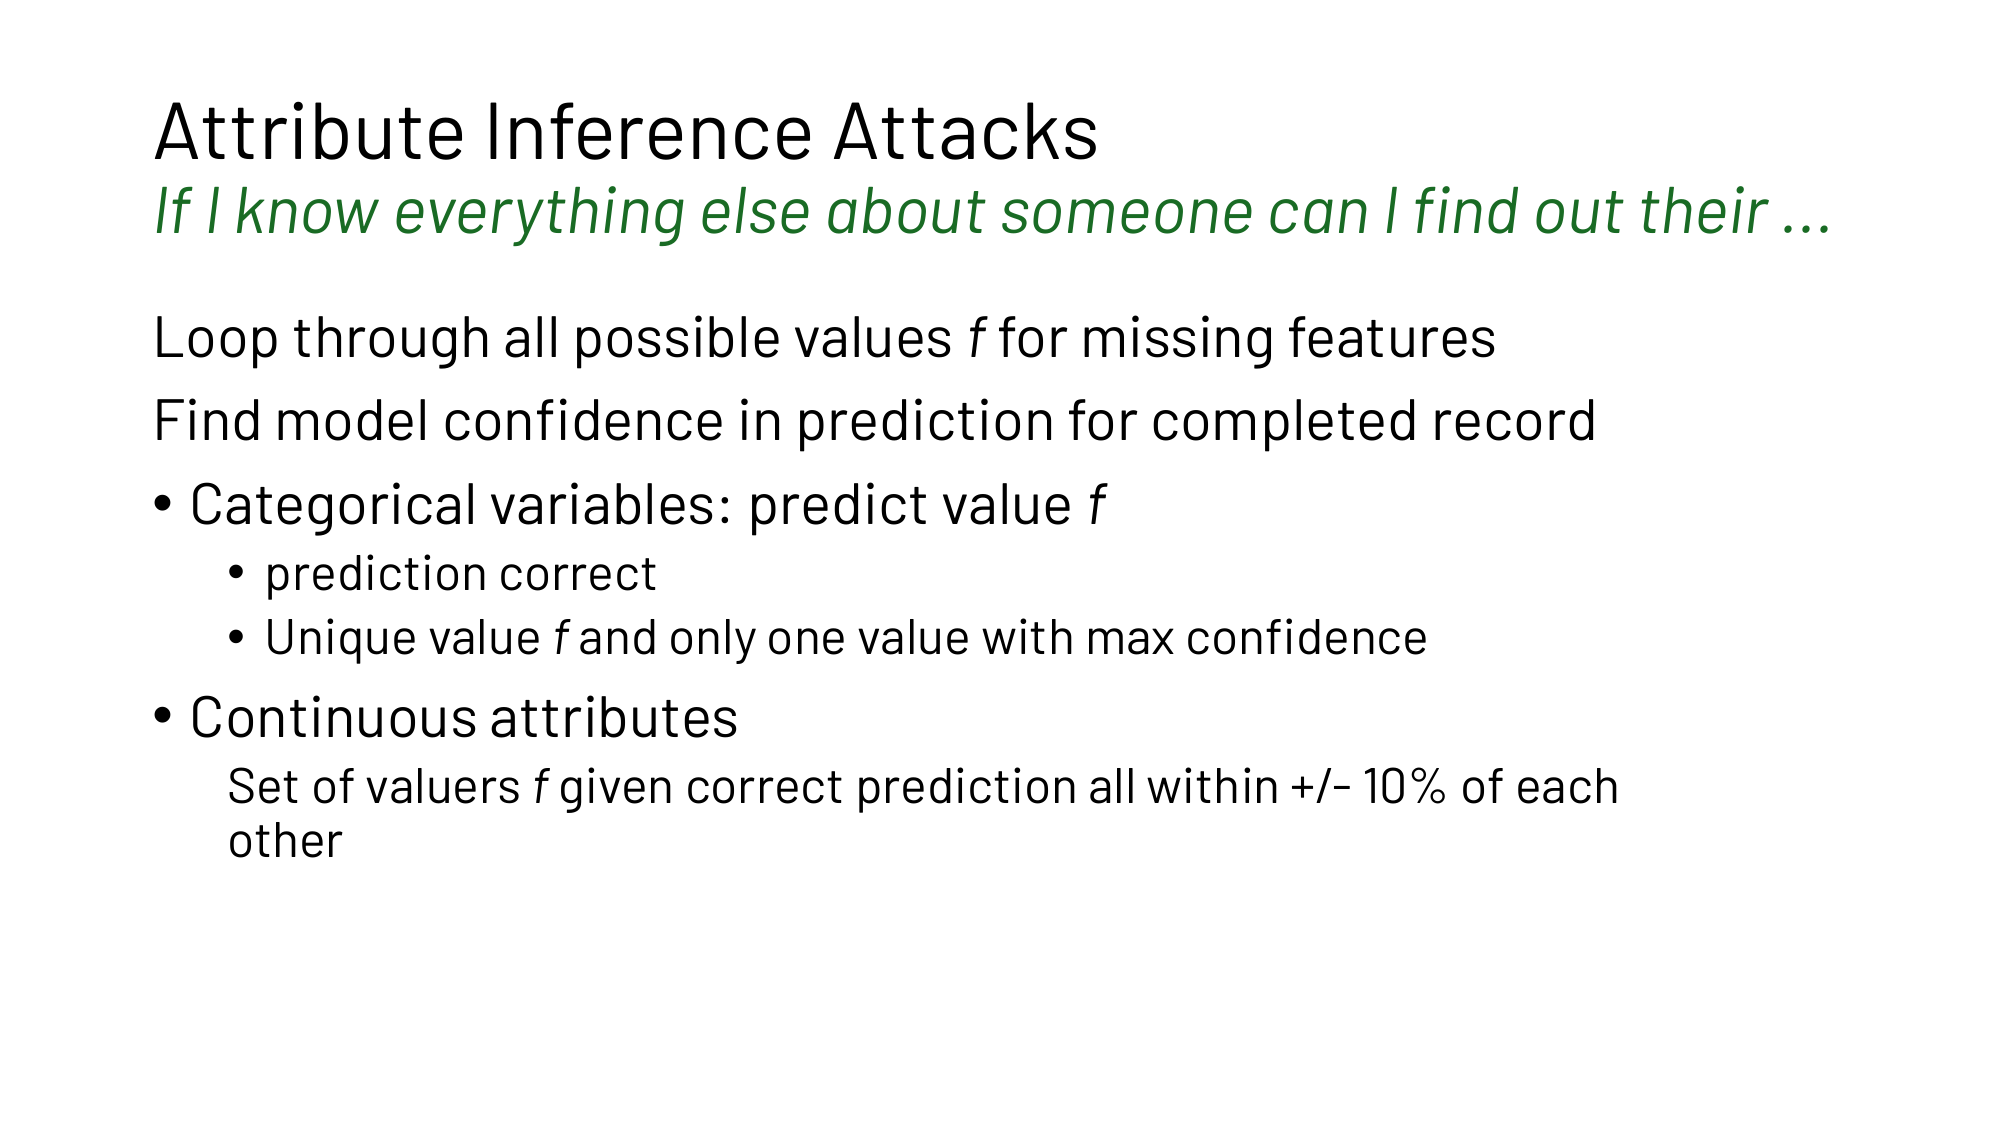

# Attribute Inference Attacks If I know everything else about someone can I find out their ...
Loop through all possible values f for missing features
Find model confidence in prediction for completed record
Categorical variables: predict value f
prediction correct
Unique value f and only one value with max confidence
Continuous attributes
Set of valuers f given correct prediction all within +/- 10% of each other